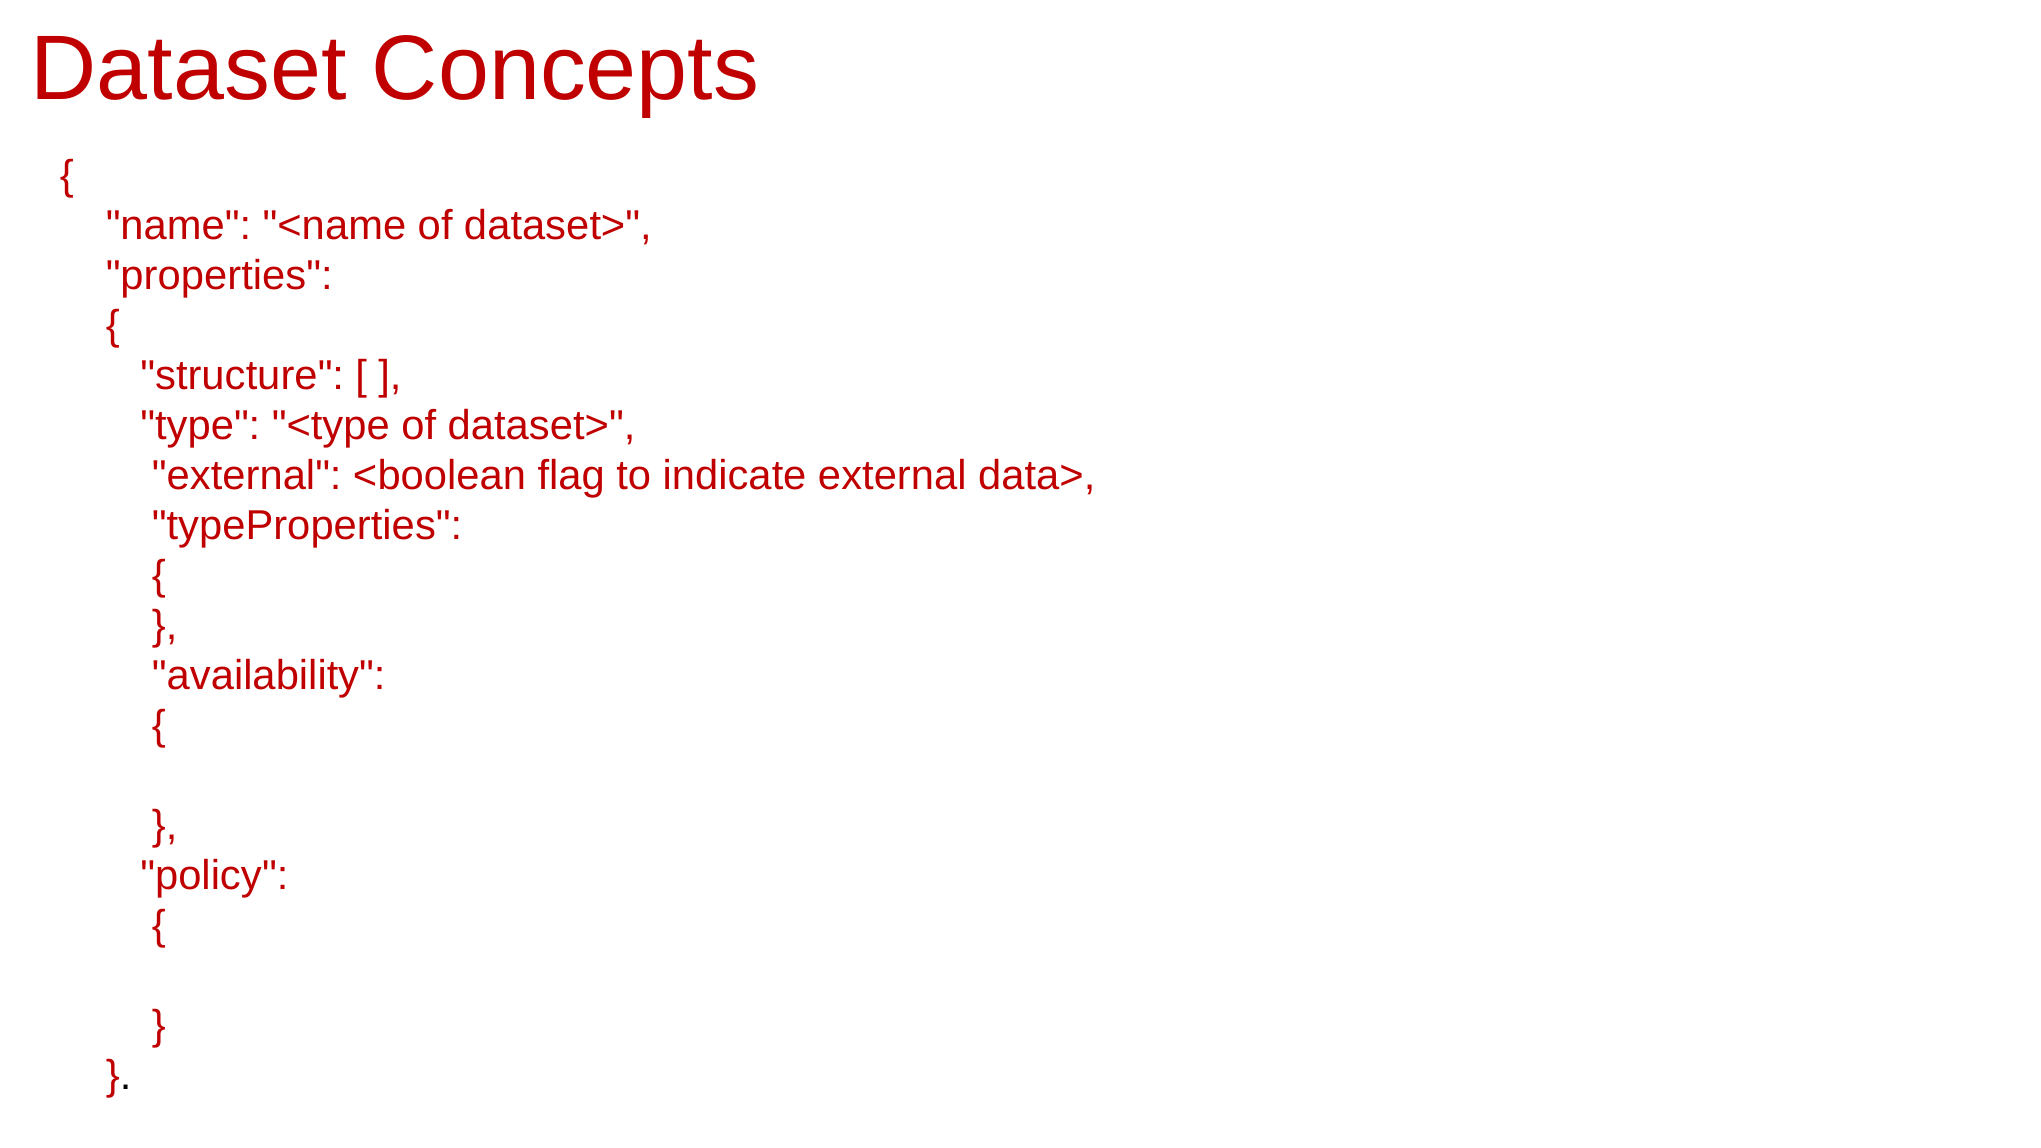

Dataset Concepts
{
    "name": "<name of dataset>",
    "properties":
    {
       "structure": [ ],
       "type": "<type of dataset>",
        "external": <boolean flag to indicate external data>,
        "typeProperties":
        {
        },
        "availability":
        {

        },
       "policy":
        {

        }
    }.